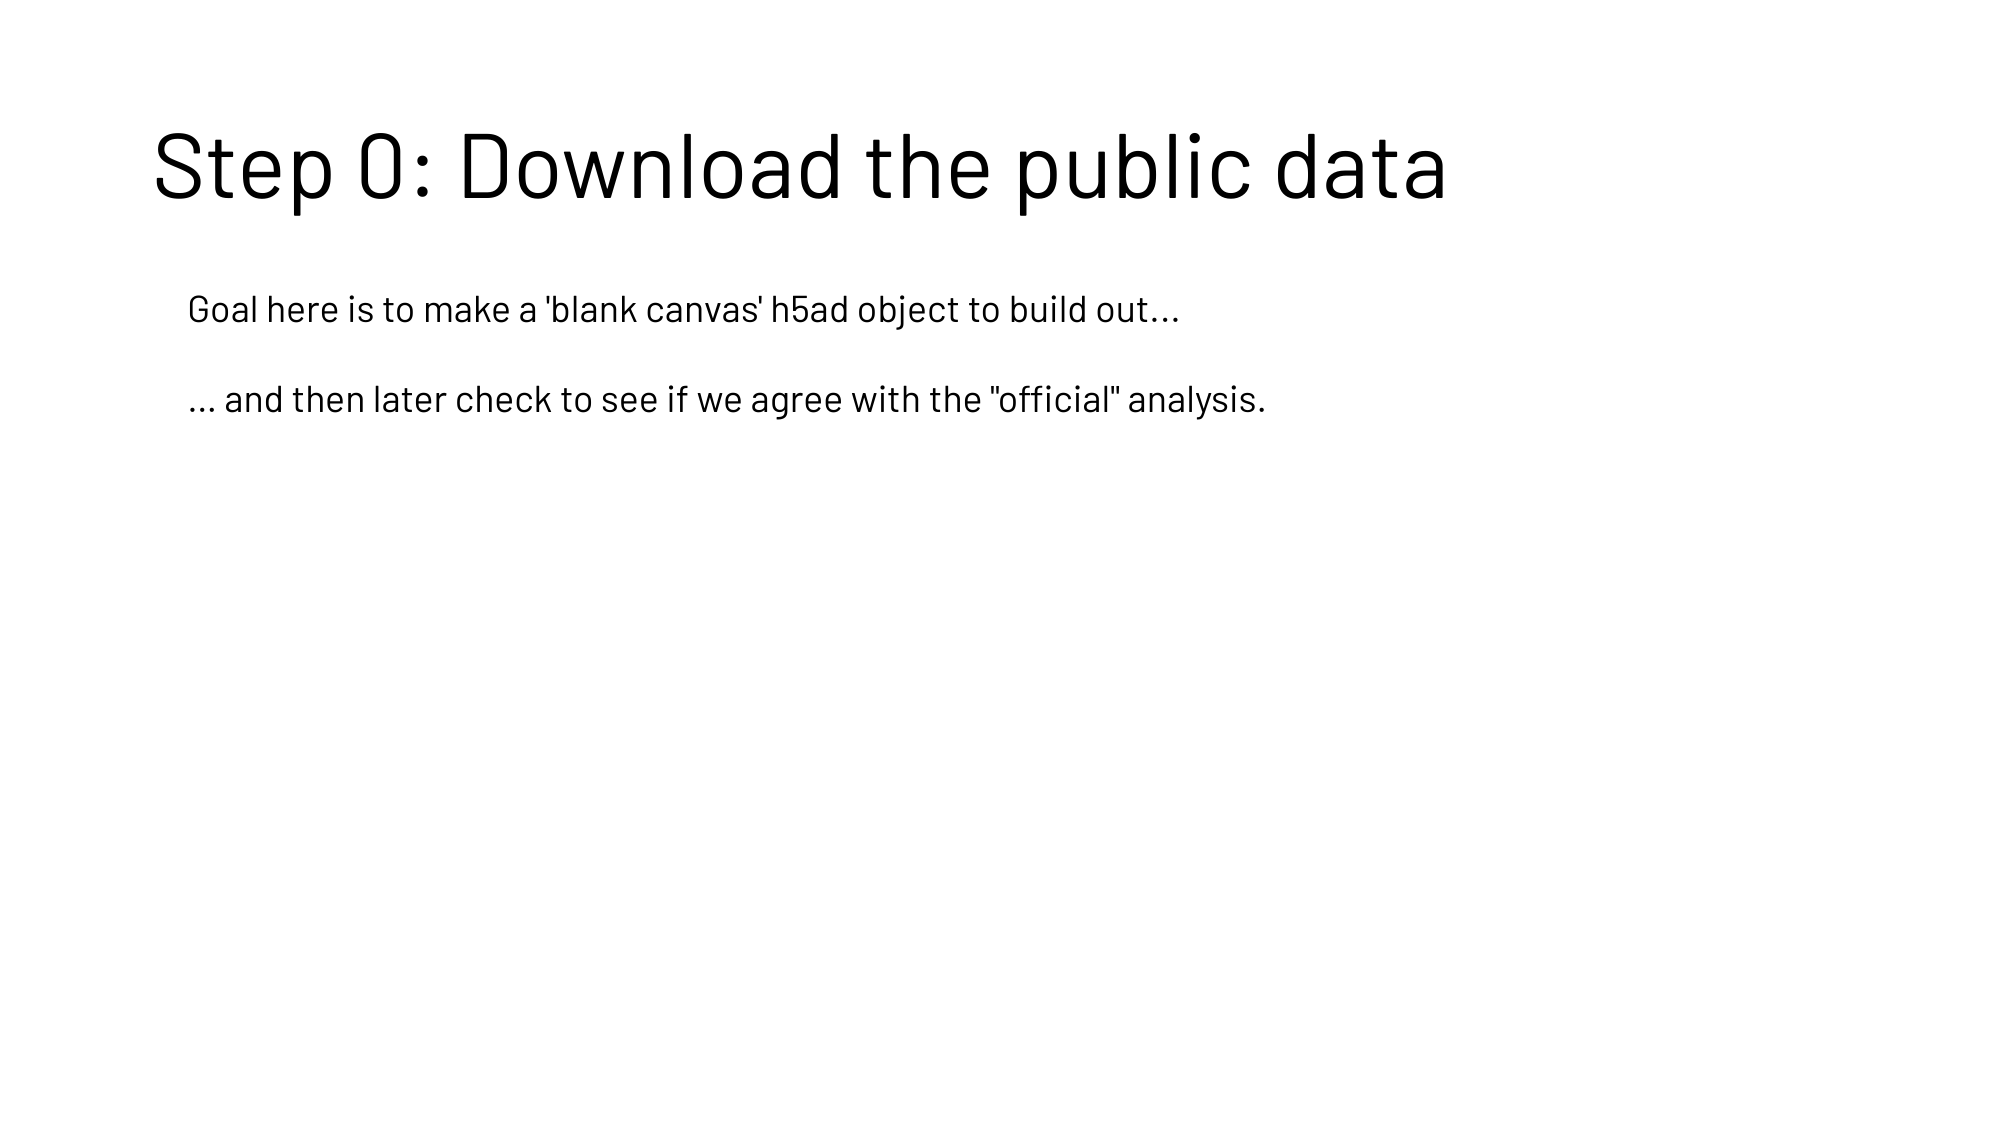

# Step 0: Download the public data
Goal here is to make a 'blank canvas' h5ad object to build out...

… and then later check to see if we agree with the "official" analysis.